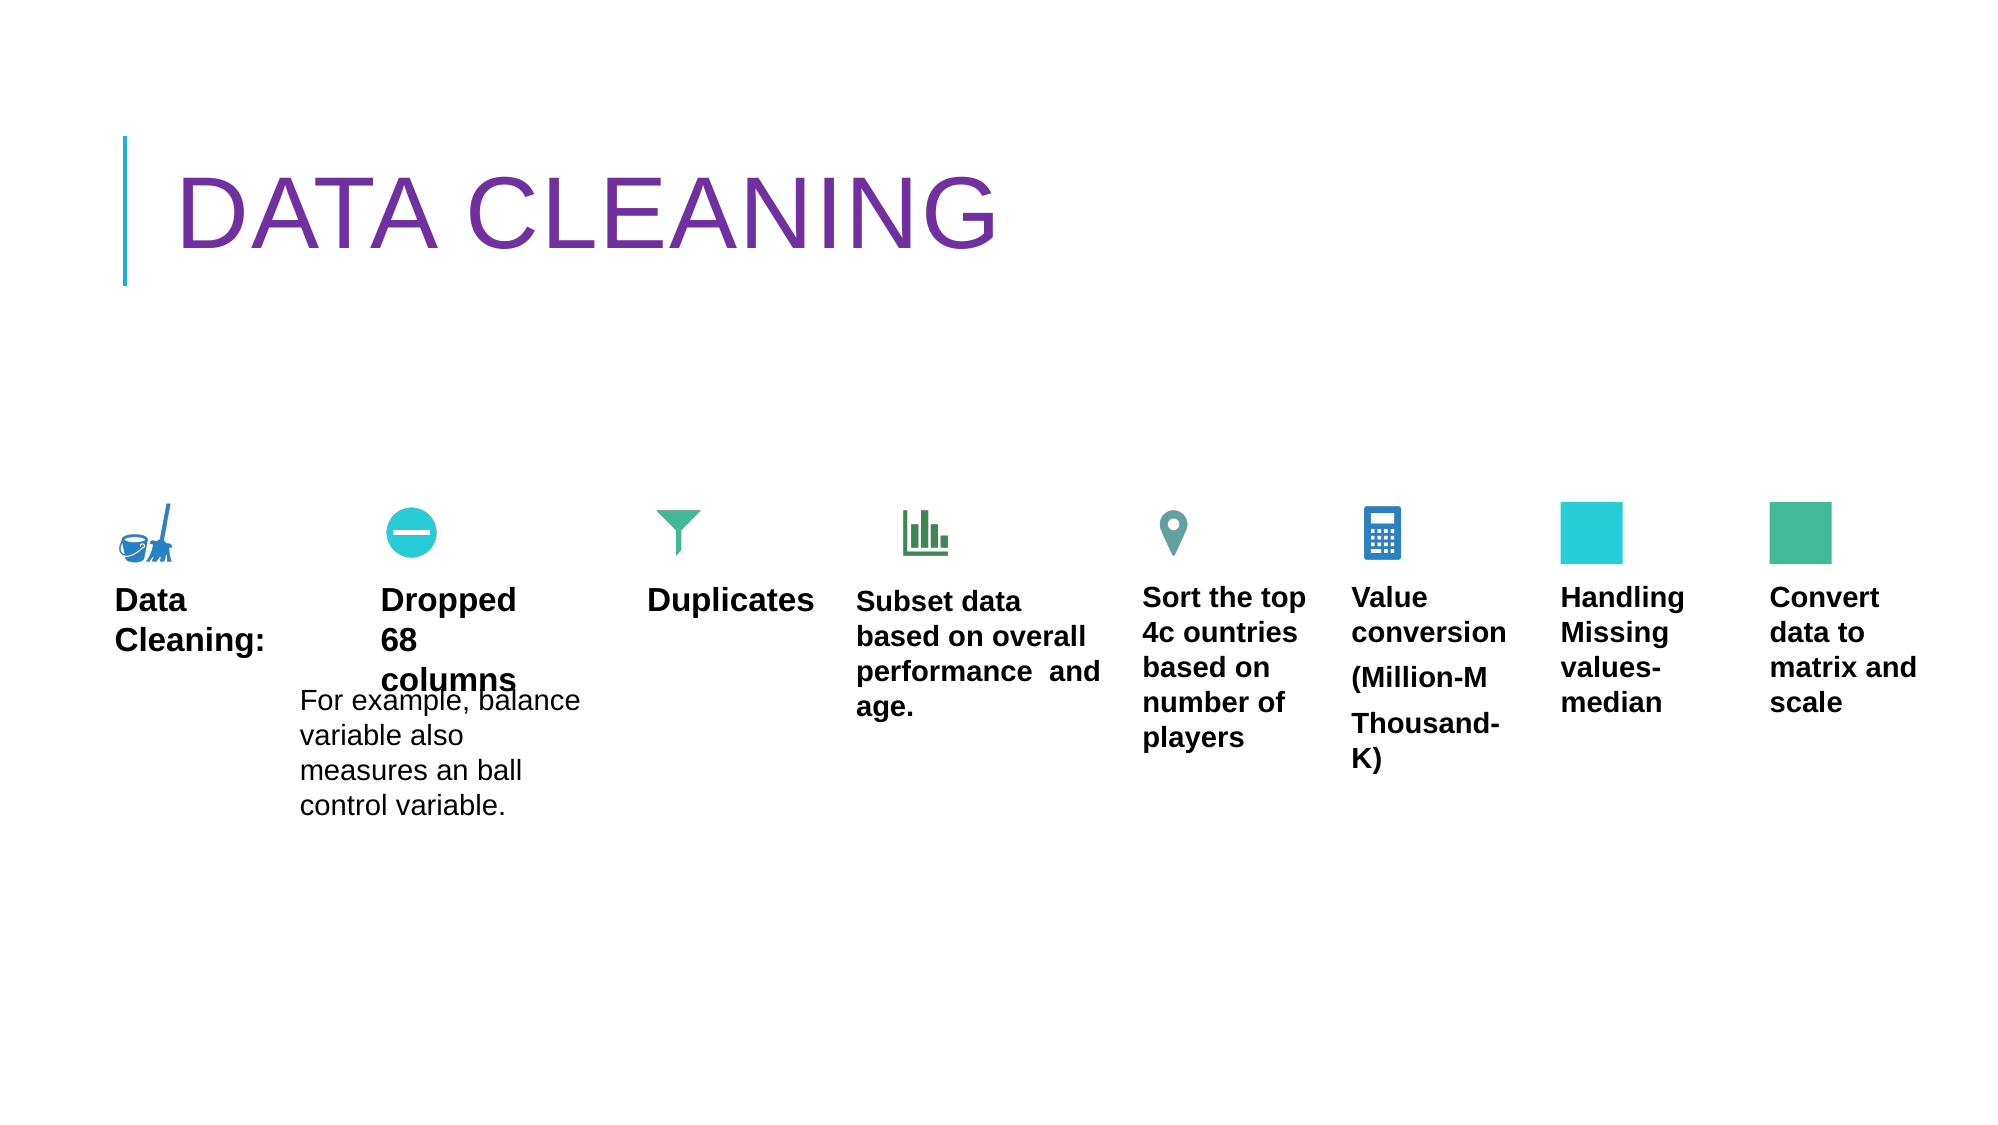

# Data Cleaning

Dropped 68 columns
Data Cleaning:
Duplicates
Sort the top 4c ountries based on number of players
Value conversion
(Million-M
Thousand-K)
Handling Missing values- median
Convert data to matrix and scale
Subset data based on overall performance  and age.
For example, balance variable also measures an ball control variable.